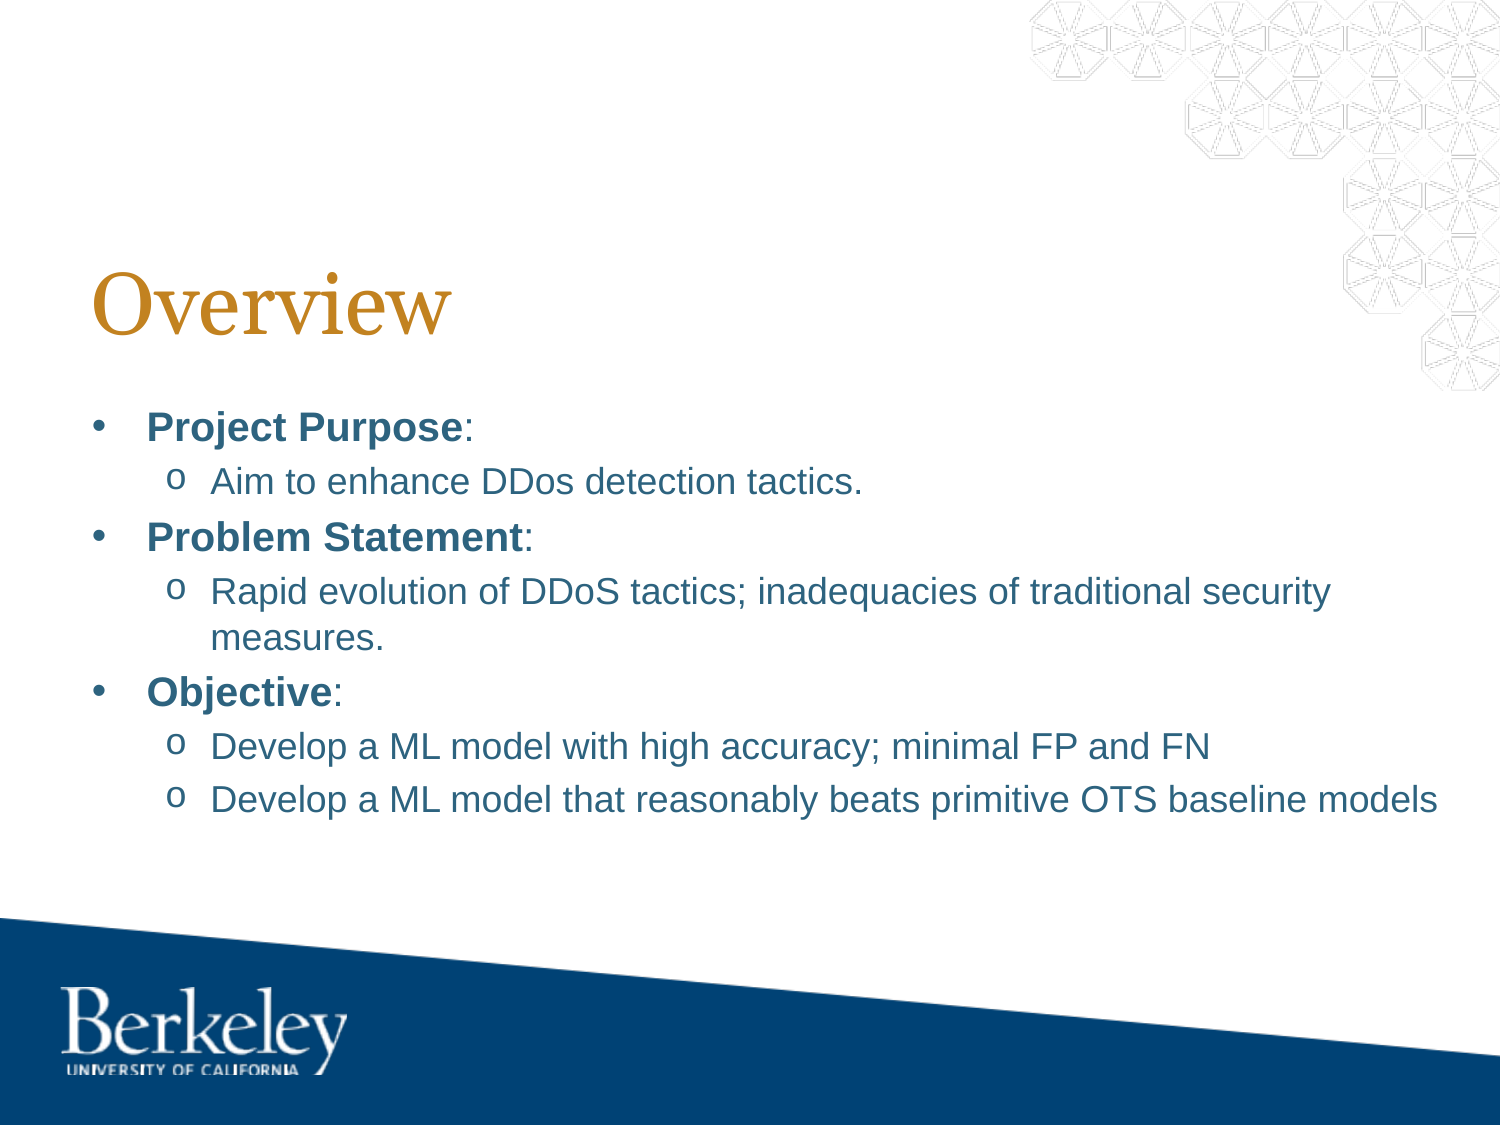

# Overview
Project Purpose:
Aim to enhance DDos detection tactics.
Problem Statement:
Rapid evolution of DDoS tactics; inadequacies of traditional security measures.
Objective:
Develop a ML model with high accuracy; minimal FP and FN
Develop a ML model that reasonably beats primitive OTS baseline models